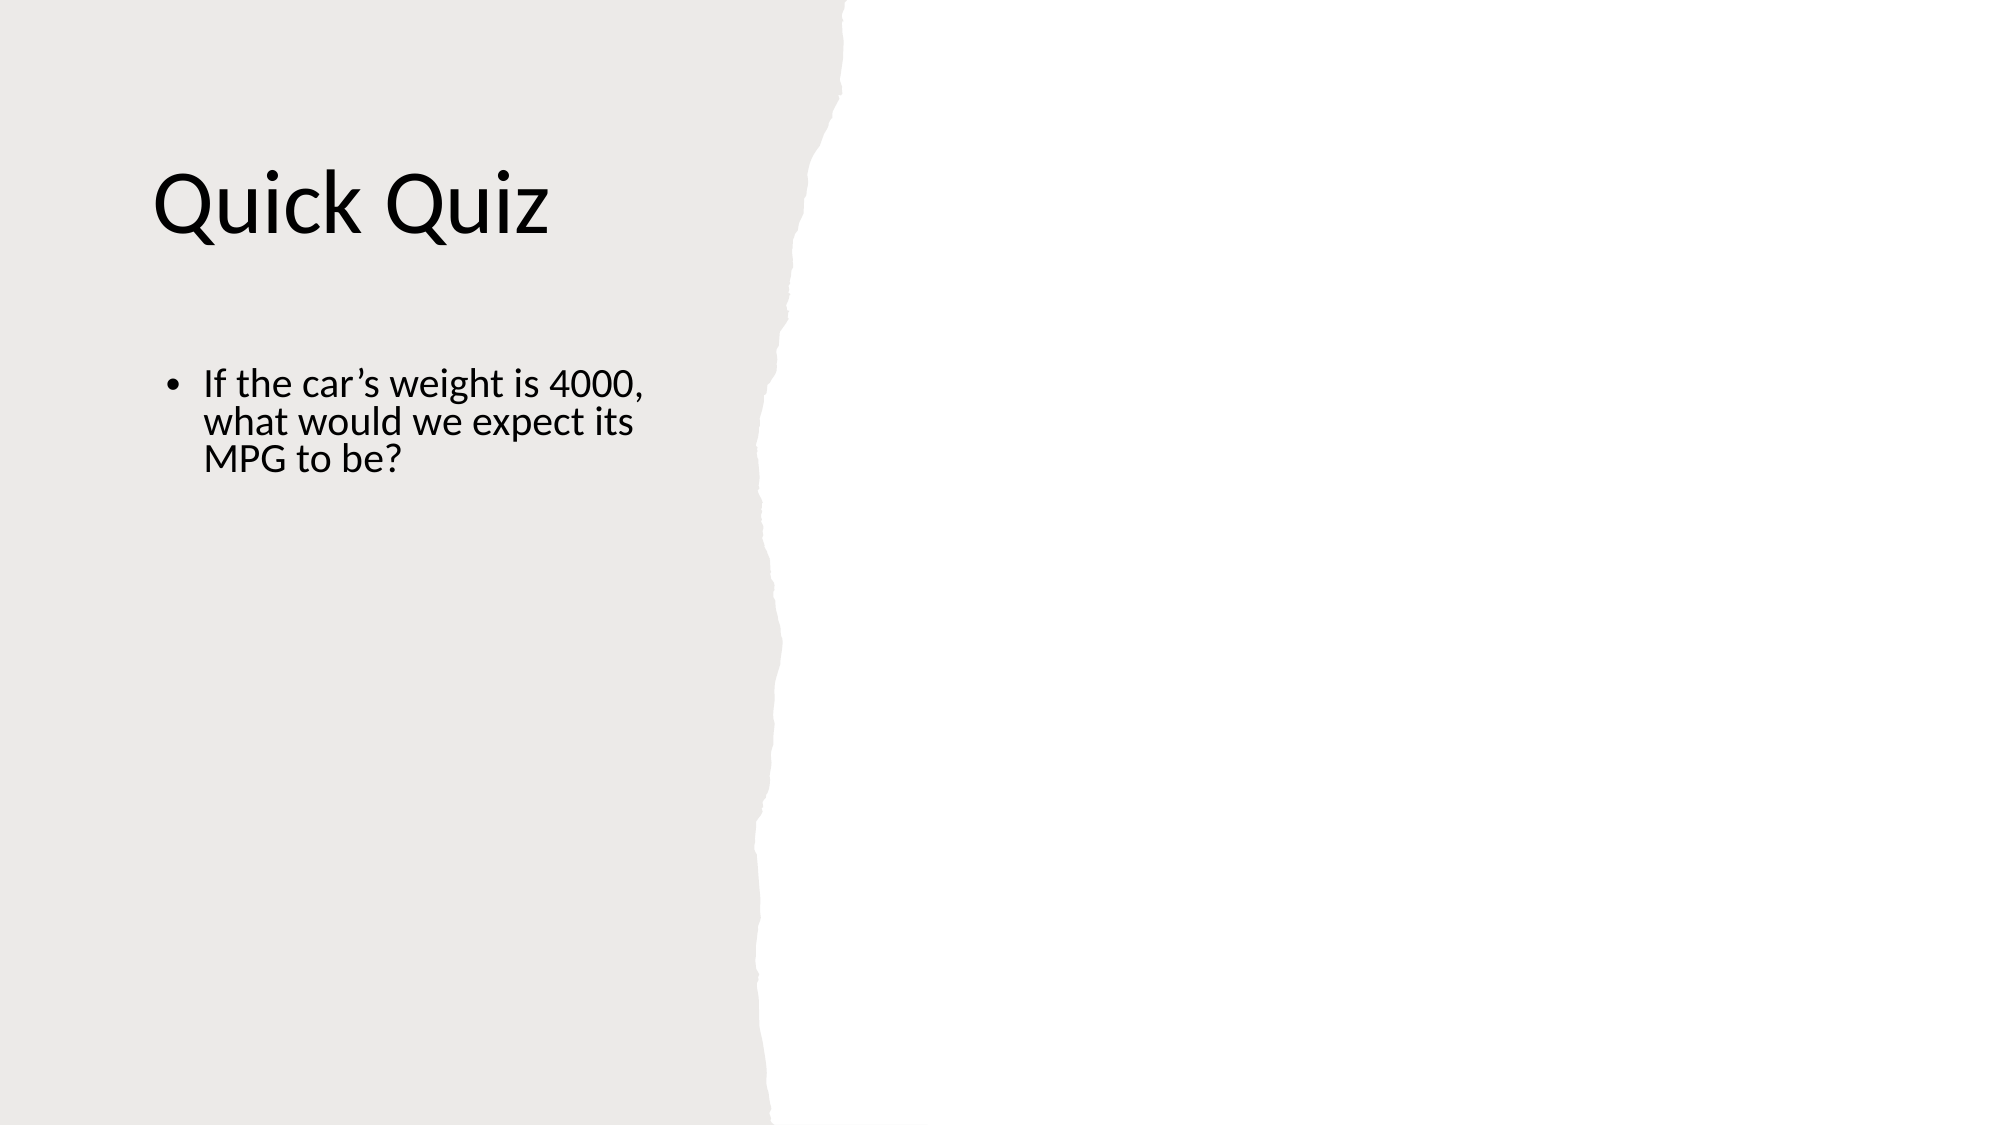

Quick Quiz
If the car’s weight is 4000, what would we expect its MPG to be?